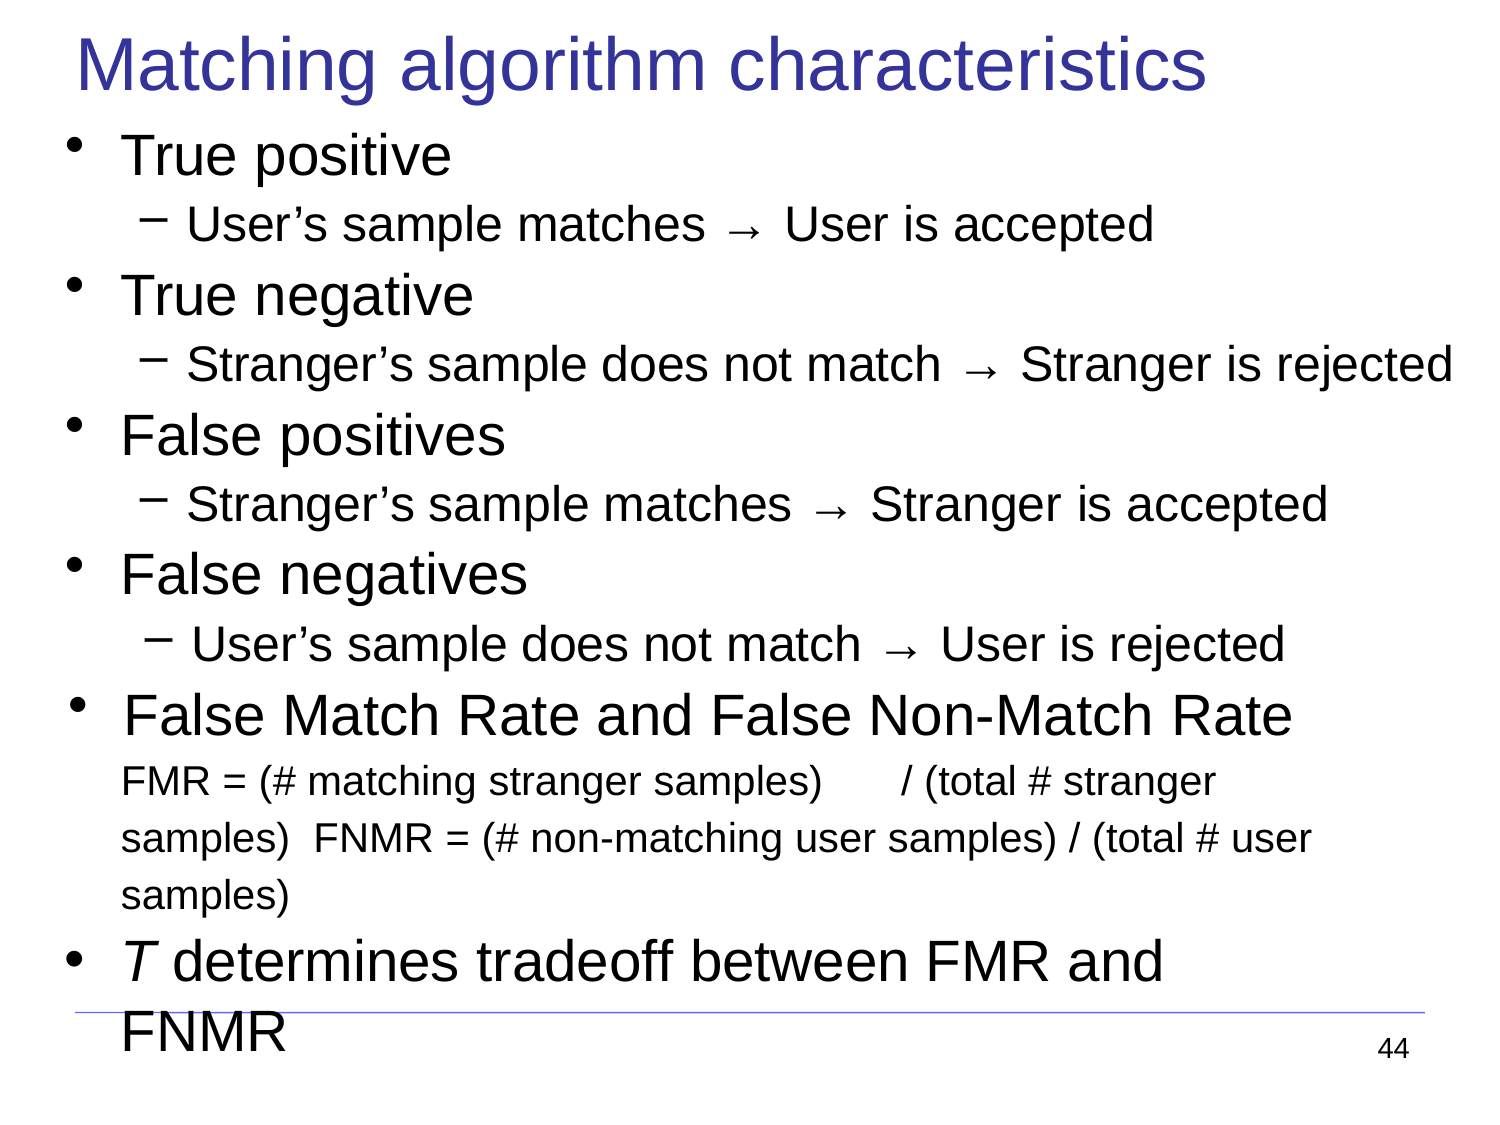

# Matching algorithm characteristics
True positive
User’s sample matches → User is accepted
True negative
Stranger’s sample does not match → Stranger is rejected
False positives
Stranger’s sample matches → Stranger is accepted
False negatives
User’s sample does not match → User is rejected
False Match Rate and False Non-Match Rate
FMR = (# matching stranger samples)	/ (total # stranger samples)  FNMR = (# non-matching user samples) / (total # user samples)
T determines tradeoff between FMR and FNMR

44